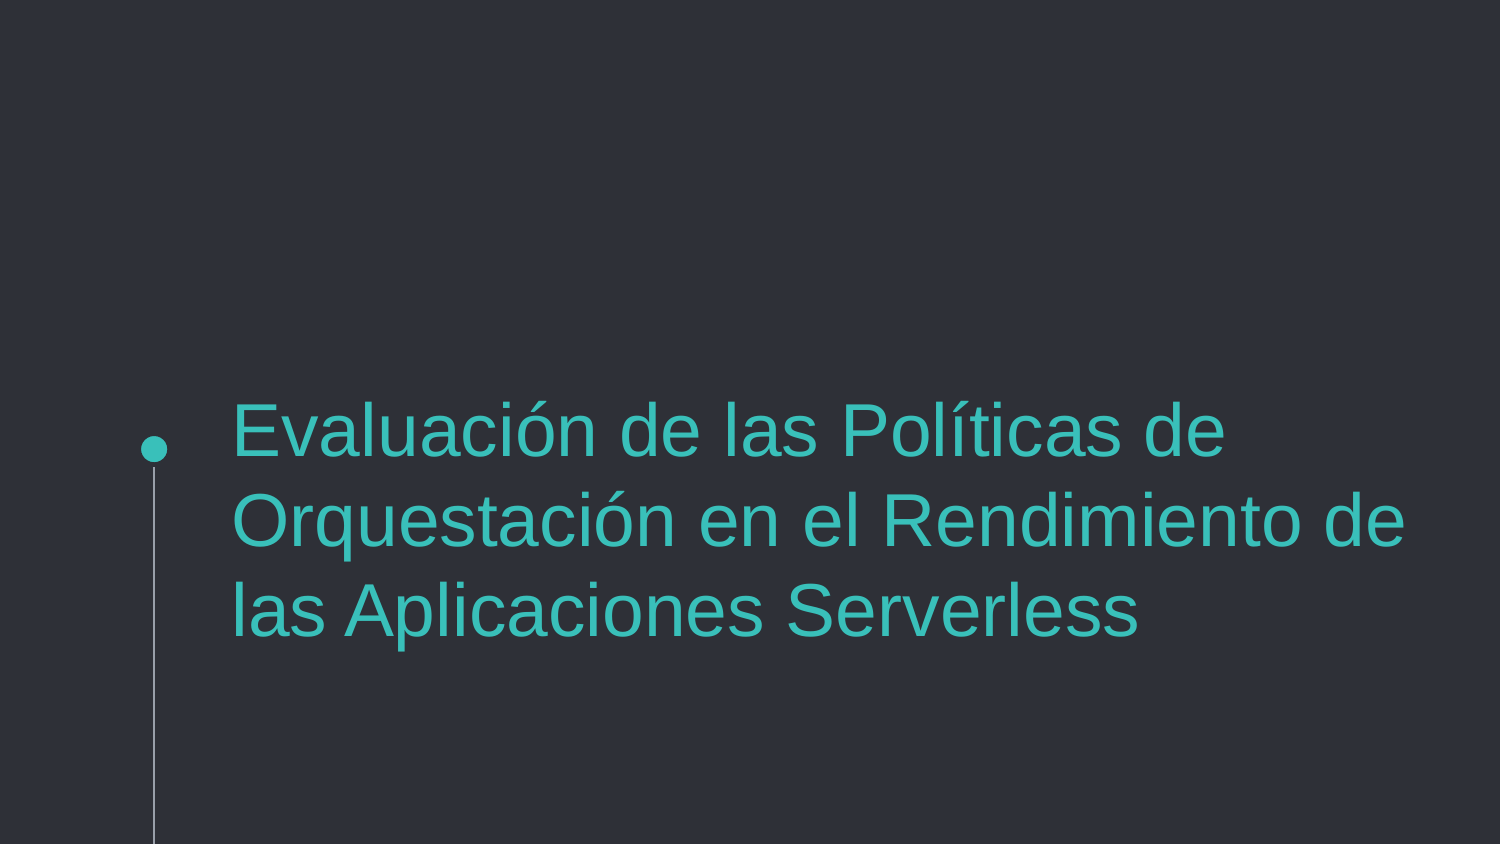

# Evaluación de las Políticas de Orquestación en el Rendimiento de las Aplicaciones Serverless